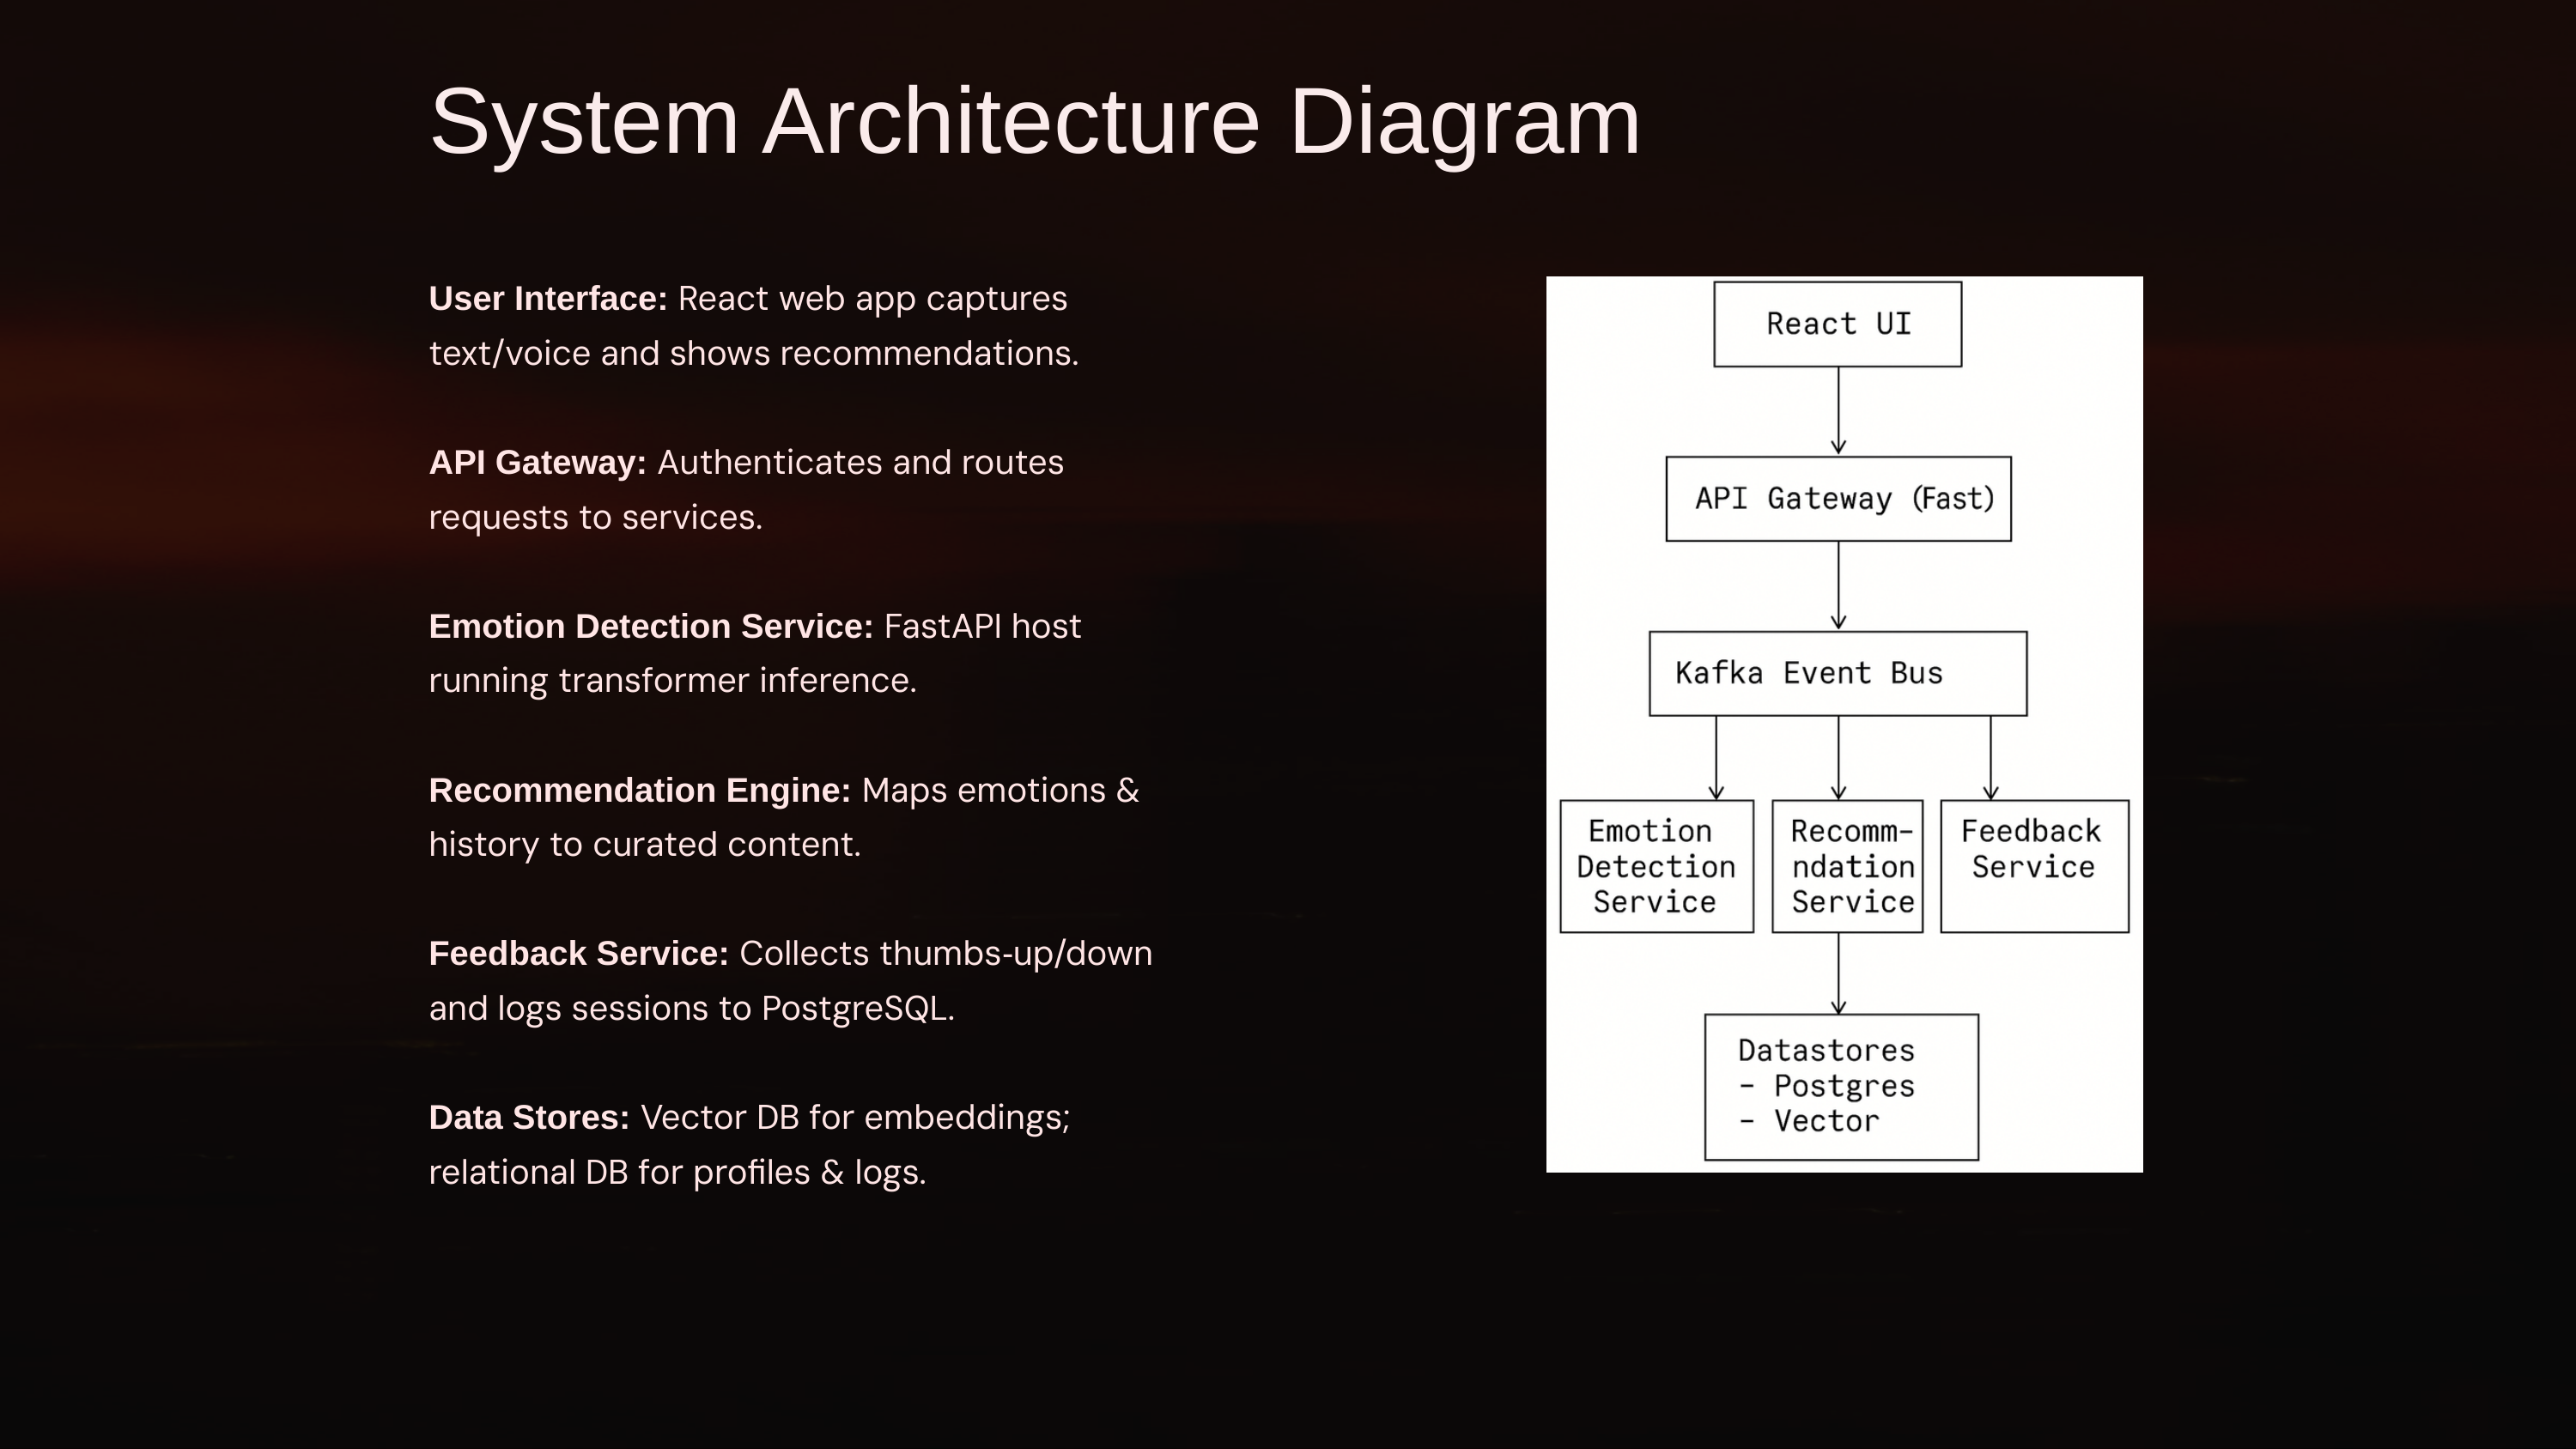

System Architecture Diagram

User Interface: React web app captures text/voice and shows recommendations.

API Gateway: Authenticates and routes requests to services.

Emotion Detection Service: FastAPI host running transformer inference.

Recommendation Engine: Maps emotions & history to curated content.

Feedback Service: Collects thumbs‑up/down and logs sessions to PostgreSQL.

Data Stores: Vector DB for embeddings; relational DB for profiles & logs.